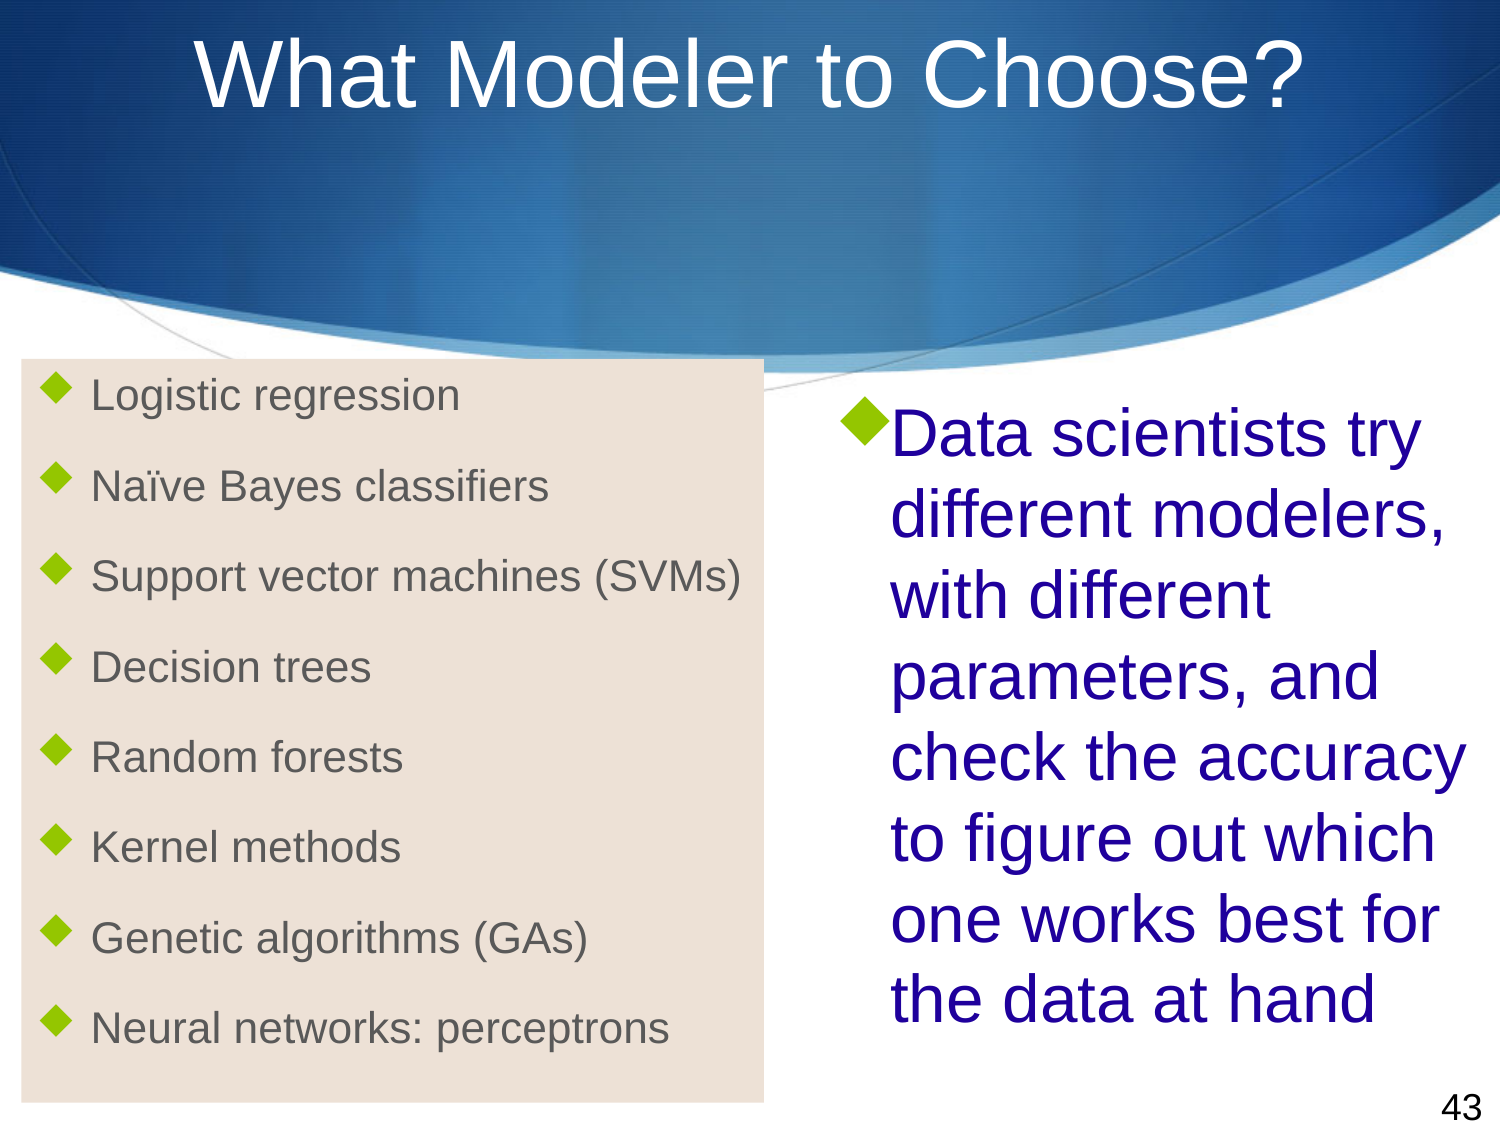

# What Modeler to Choose?
Logistic regression
Naïve Bayes classifiers
Support vector machines (SVMs)
Decision trees
Random forests
Kernel methods
Genetic algorithms (GAs)
Neural networks: perceptrons

Data scientists try different modelers, with different parameters, and check the accuracy to figure out which one works best for the data at hand
43